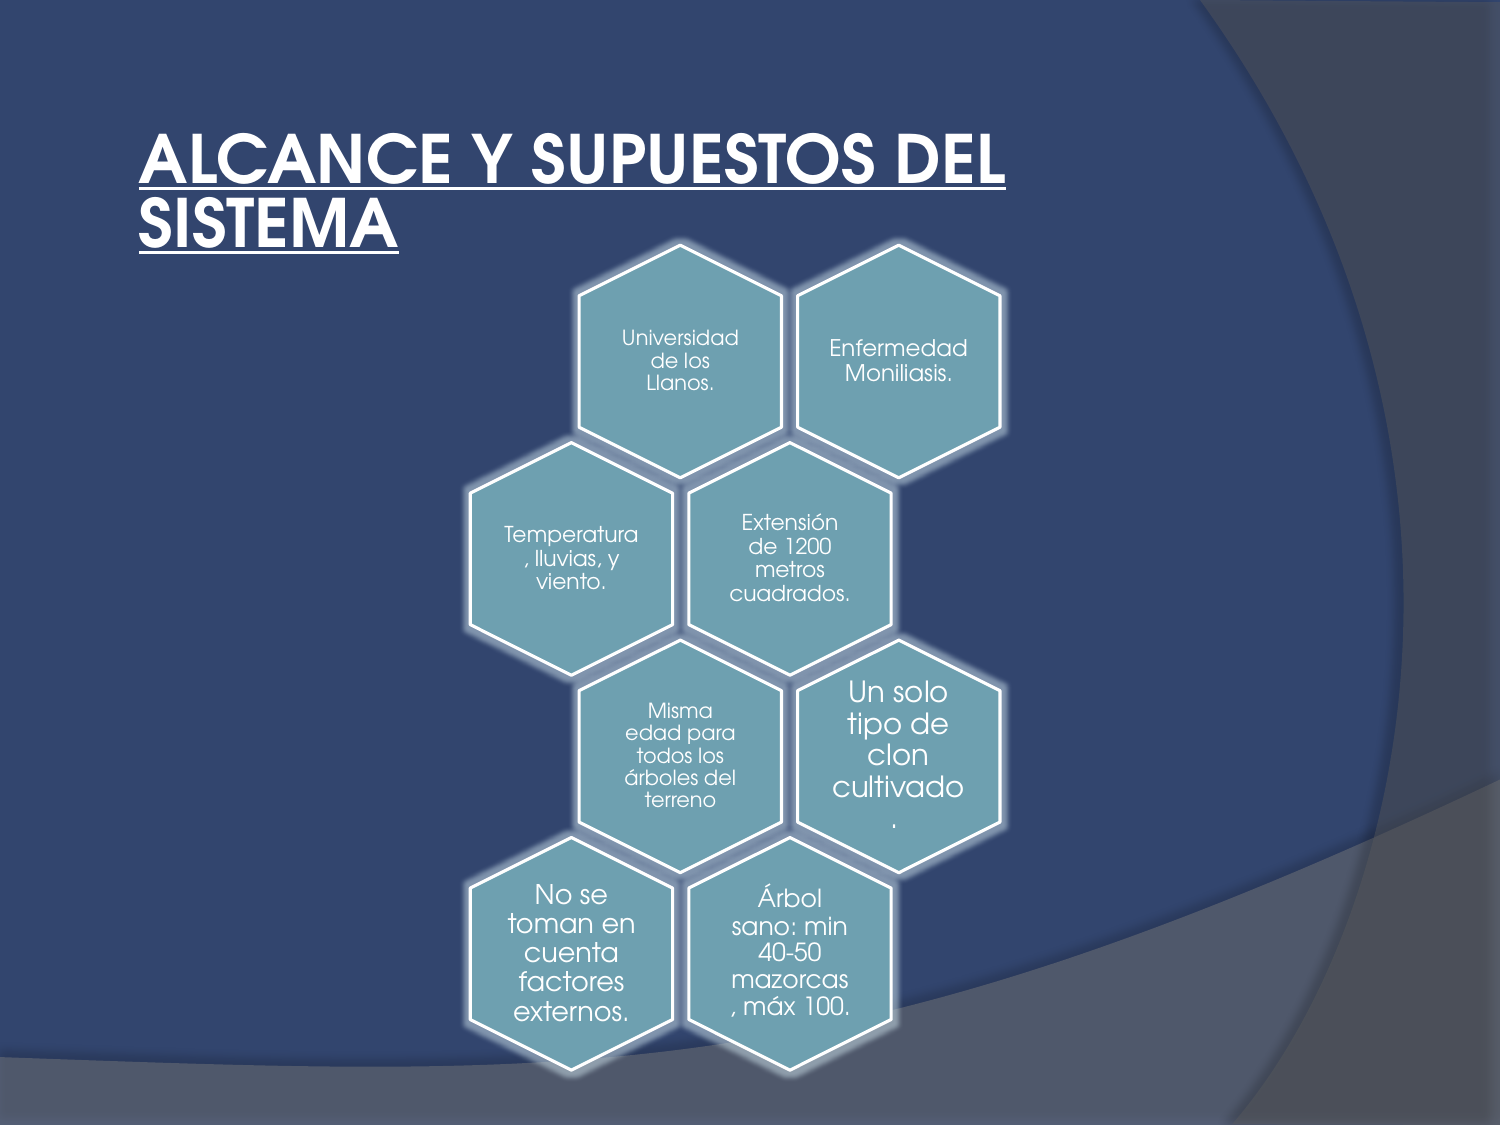

ALCANCE Y SUPUESTOS DEL SISTEMA
Universidad de los Llanos.
Enfermedad Moniliasis.
Extensión de 1200 metros cuadrados.
Temperatura, lluvias, y viento.
Misma edad para todos los árboles del terreno
Un solo tipo de clon cultivado.
Árbol sano: min 40-50 mazorcas, máx 100.
No se toman en cuenta factores externos.